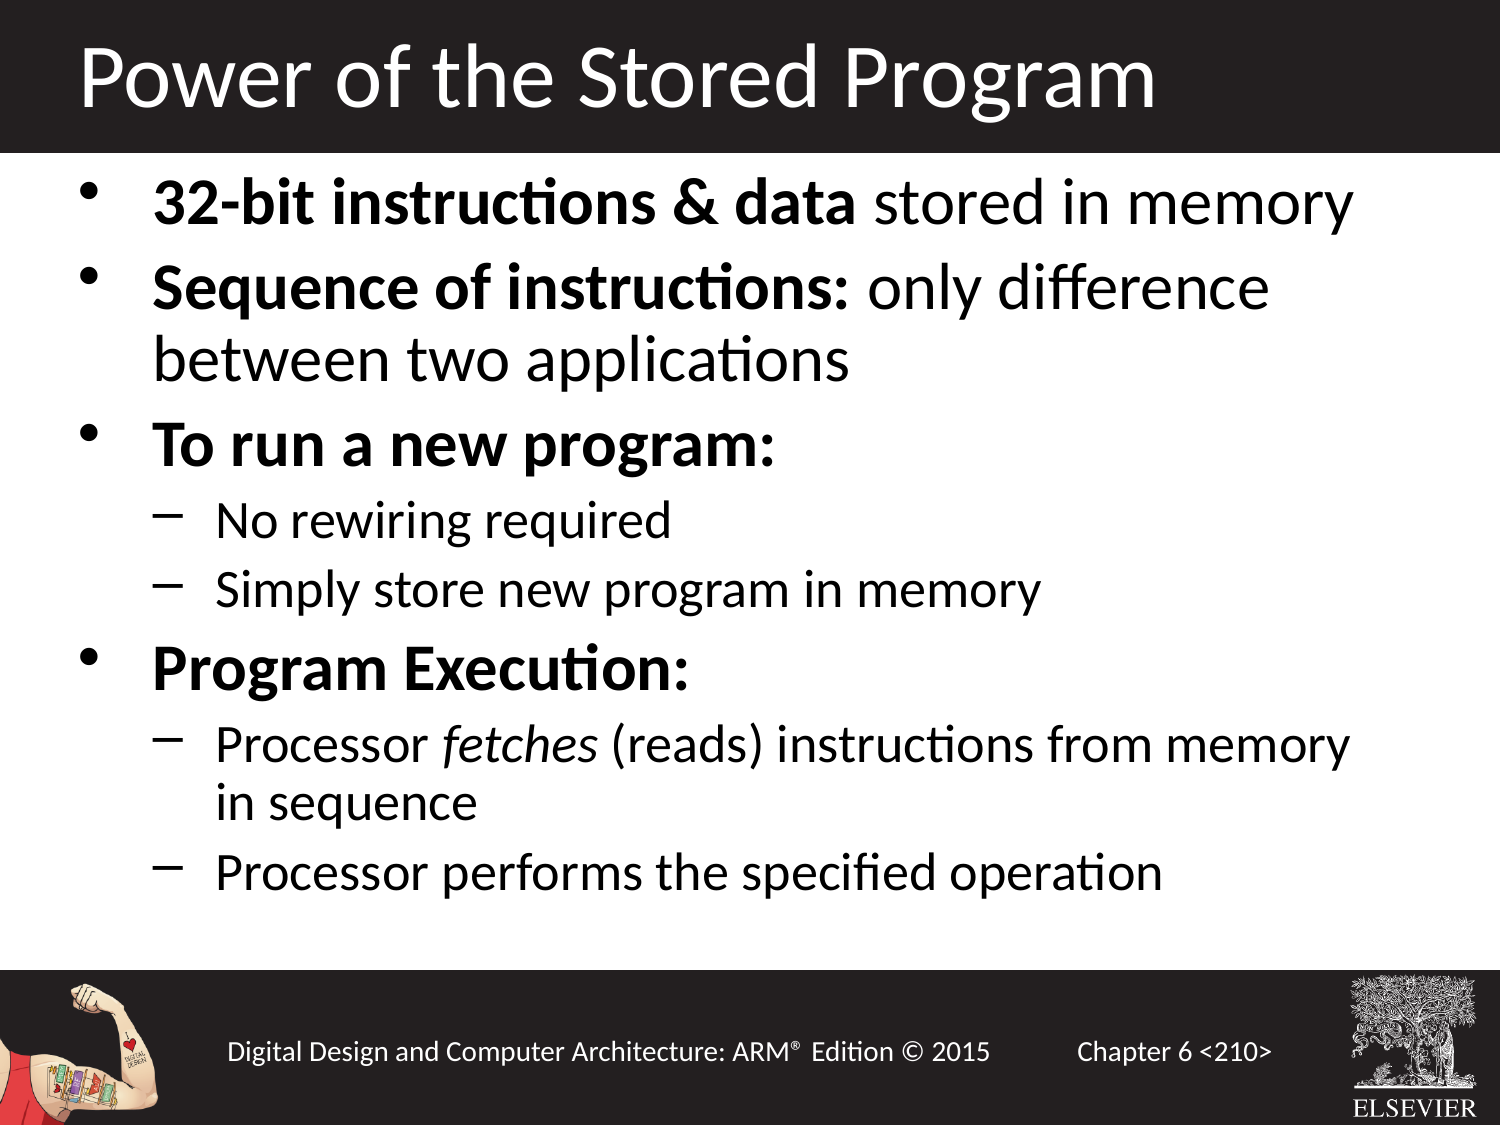

Power of the Stored Program
32-bit instructions & data stored in memory
Sequence of instructions: only difference between two applications
To run a new program:
No rewiring required
Simply store new program in memory
Program Execution:
Processor fetches (reads) instructions from memory in sequence
Processor performs the specified operation